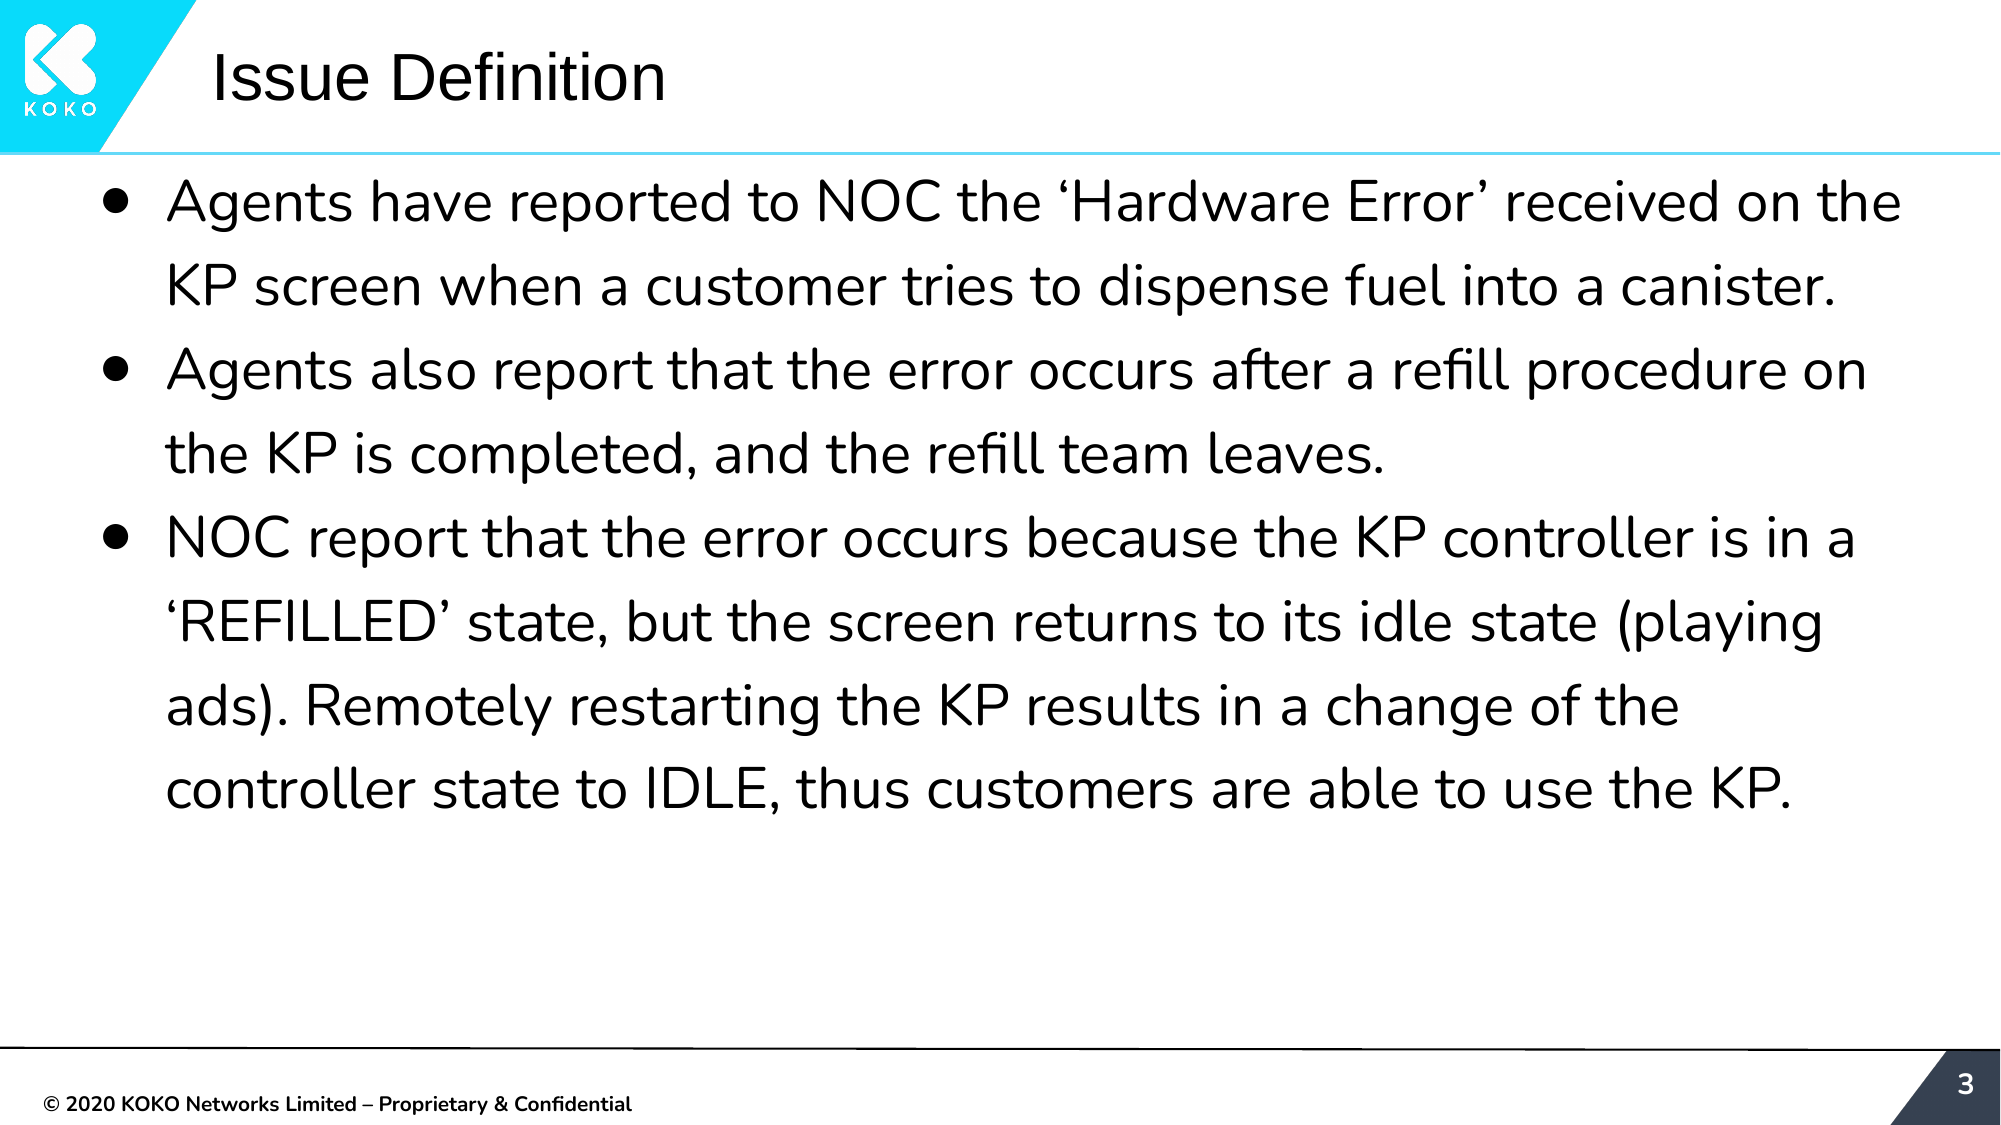

# Issue Definition
Agents have reported to NOC the ‘Hardware Error’ received on the KP screen when a customer tries to dispense fuel into a canister.
Agents also report that the error occurs after a refill procedure on the KP is completed, and the refill team leaves.
NOC report that the error occurs because the KP controller is in a ‘REFILLED’ state, but the screen returns to its idle state (playing ads). Remotely restarting the KP results in a change of the controller state to IDLE, thus customers are able to use the KP.
3